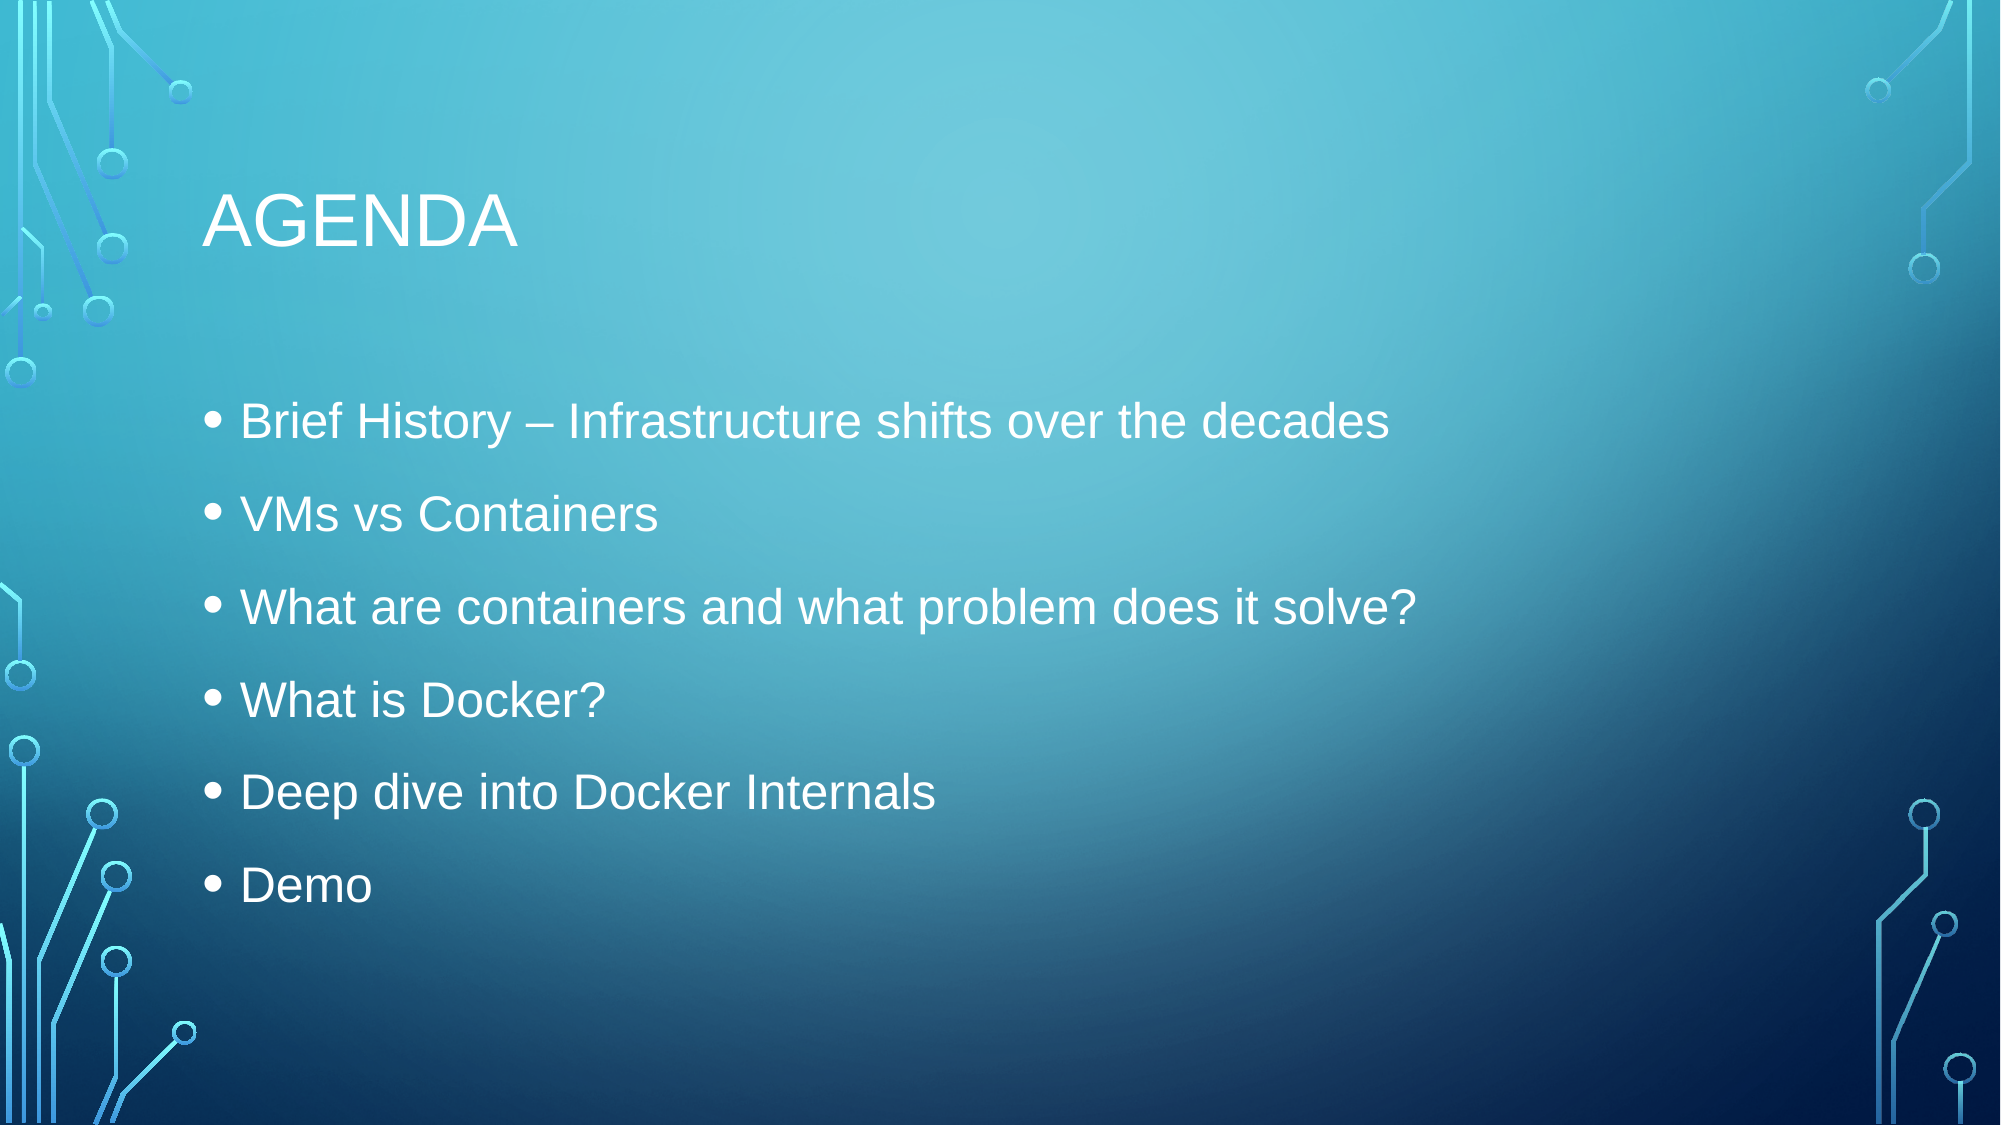

# Agenda
Brief History – Infrastructure shifts over the decades
VMs vs Containers
What are containers and what problem does it solve?
What is Docker?
Deep dive into Docker Internals
Demo